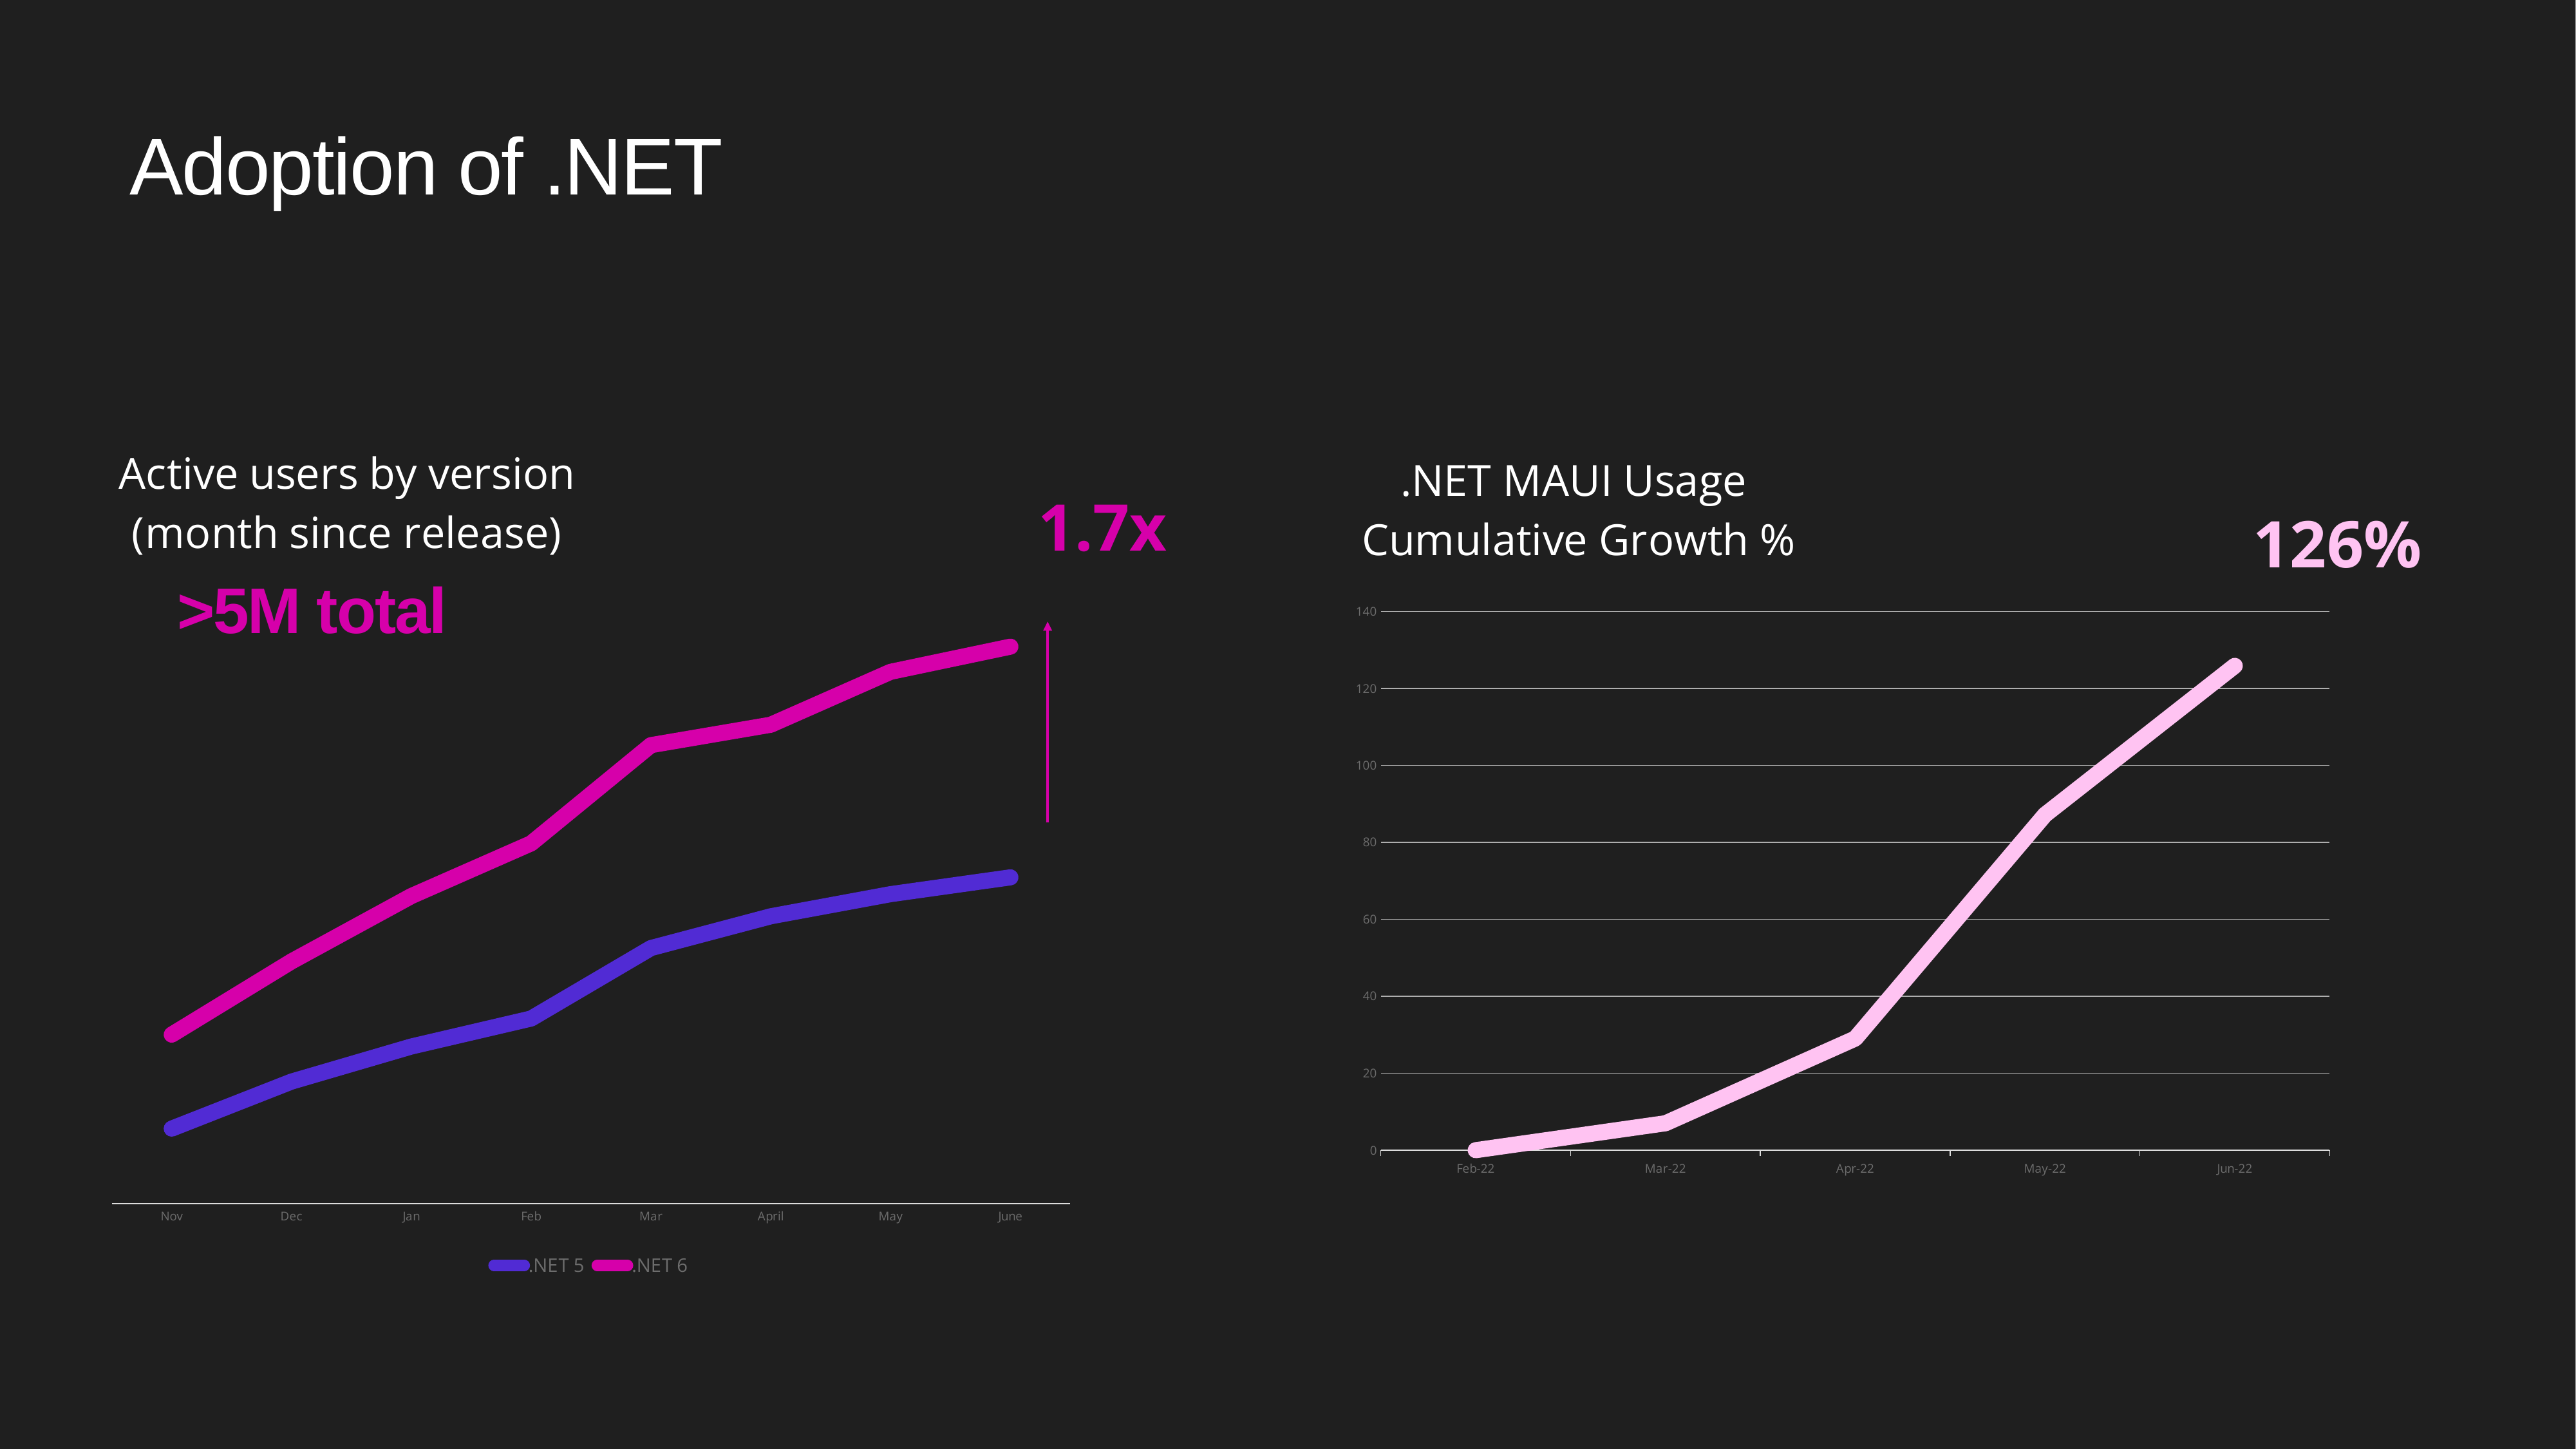

# Adoption of .NET

[unsupported chart]

### Chart: Active users by version
(month since release)

| Category | .NET 5 | .NET 6 |
|---|---|---|
| Nov | 203031.0 | 457883.0 |
| Dec | 330625.0 | 656599.0 |
| Jan | 425757.0 | 833866.0 |
| Feb | 501656.0 | 976992.0 |
| Mar | 692853.0 | 1243430.0 |
| April | 779005.0 | 1298766.0 |
| May | 839069.0 | 1442317.0 |
| June | 884643.0 | 1510554.0 |
1.7x
126%
>5M total